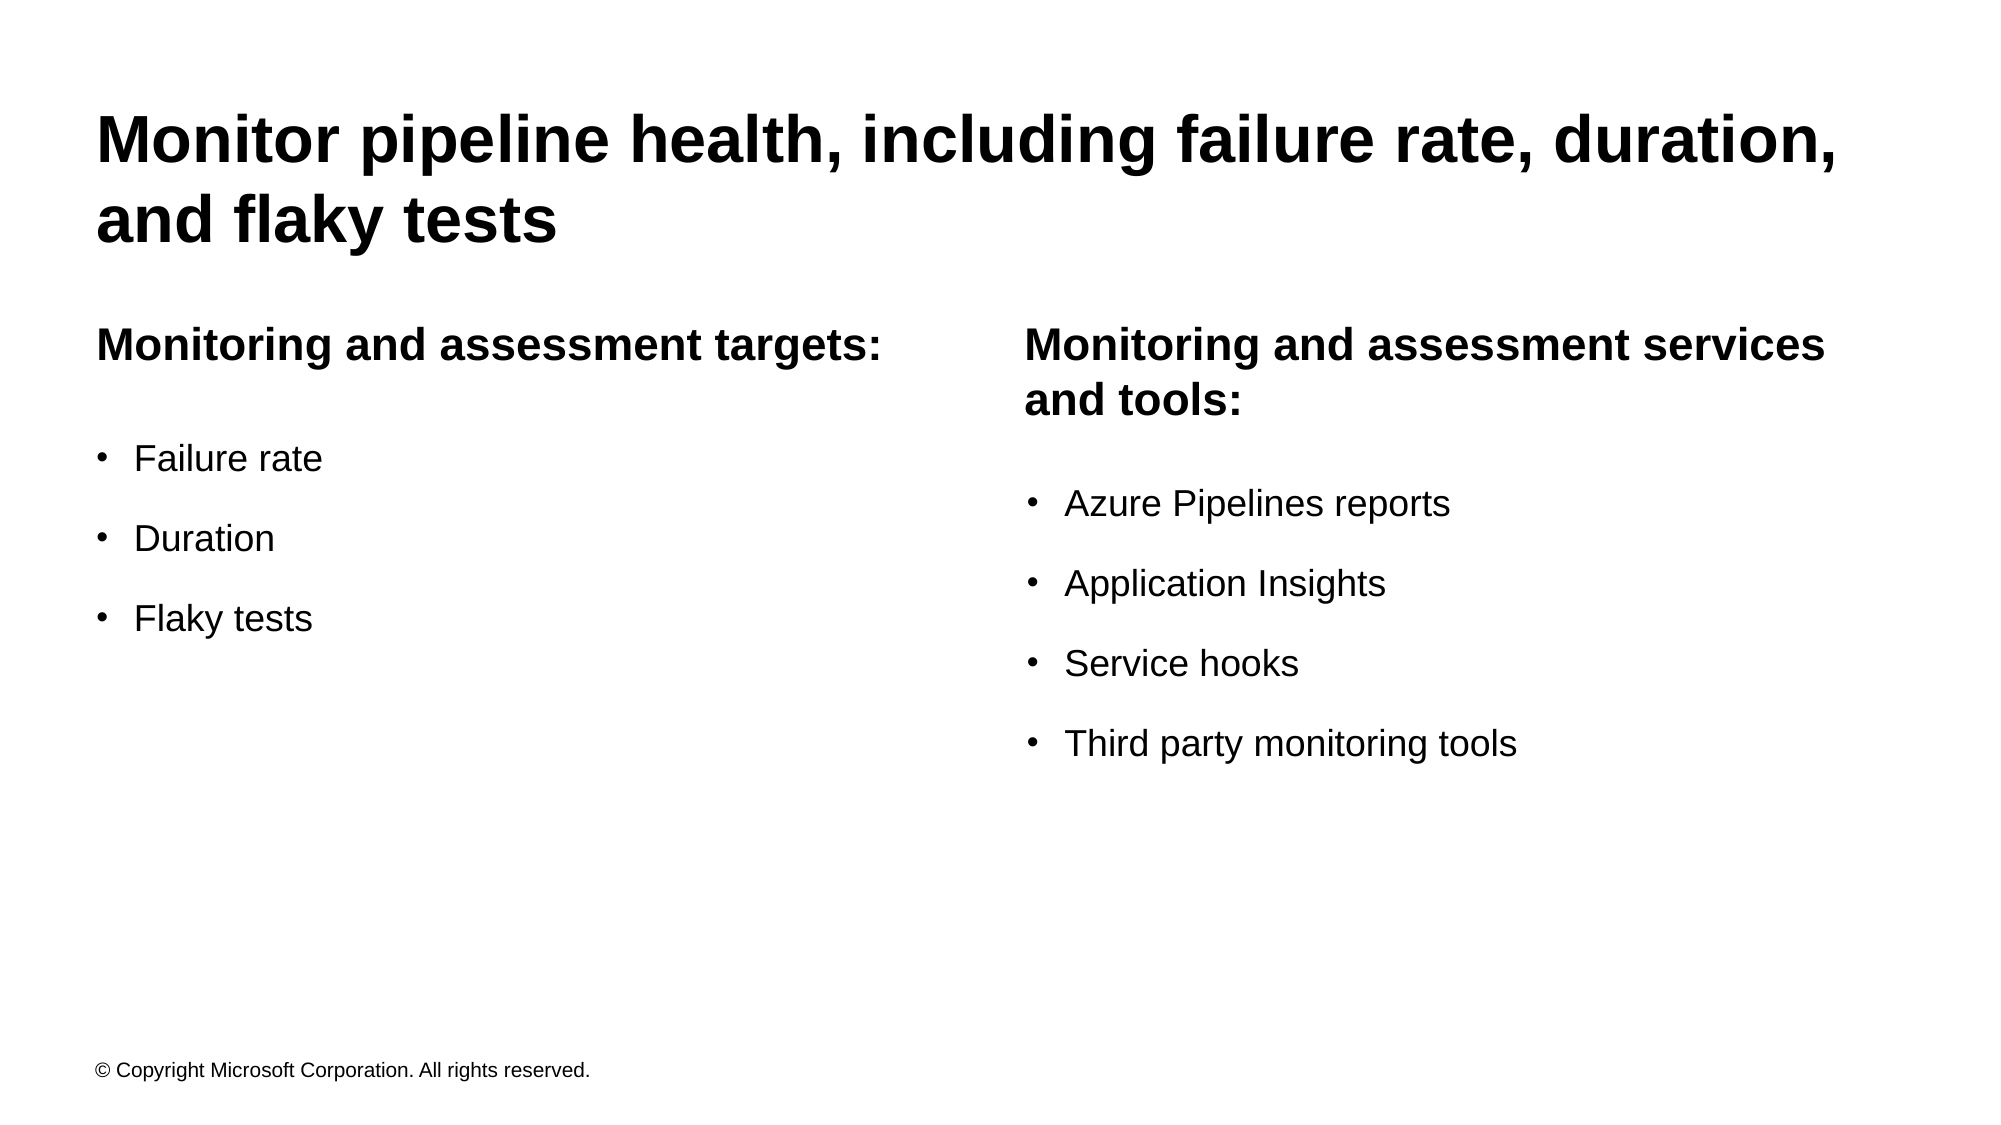

# Monitor pipeline health, including failure rate, duration, and flaky tests
Monitoring and assessment targets:
Monitoring and assessment services and tools:
Failure rate
Duration
Flaky tests
Azure Pipelines reports
Application Insights
Service hooks
Third party monitoring tools